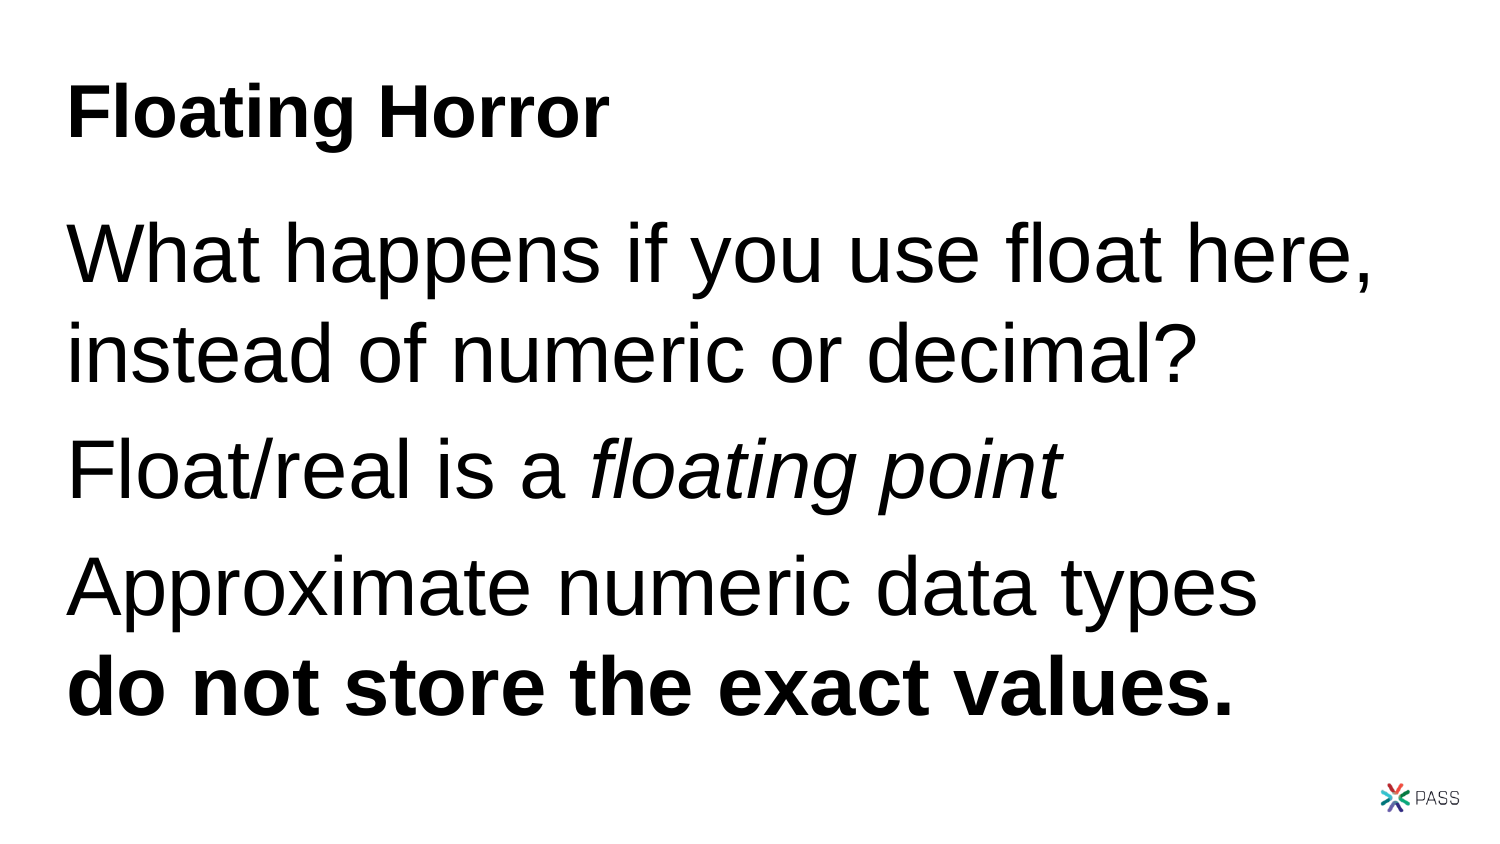

# Floating Horror
What happens if you use float here, instead of numeric or decimal?
Float/real is a floating point
Approximate numeric data types
do not store the exact values.